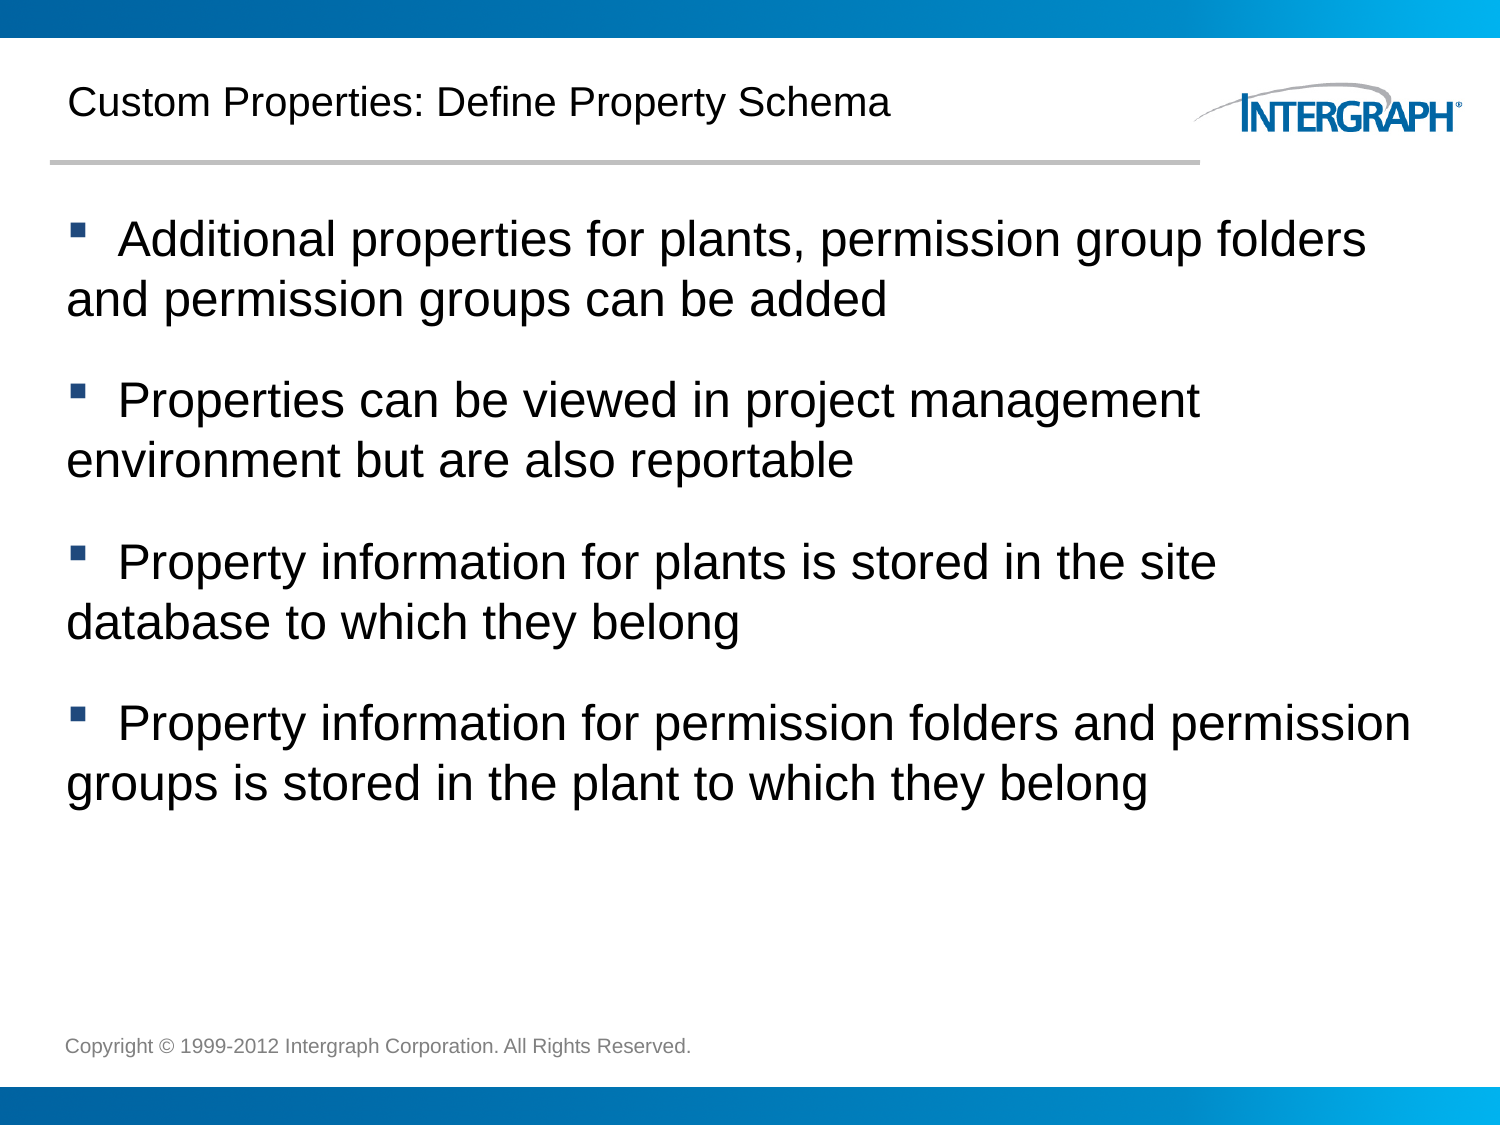

# Custom Properties: Define Property Schema
  Additional properties for plants, permission group folders and permission groups can be added
  Properties can be viewed in project management environment but are also reportable
  Property information for plants is stored in the site database to which they belong
  Property information for permission folders and permission groups is stored in the plant to which they belong